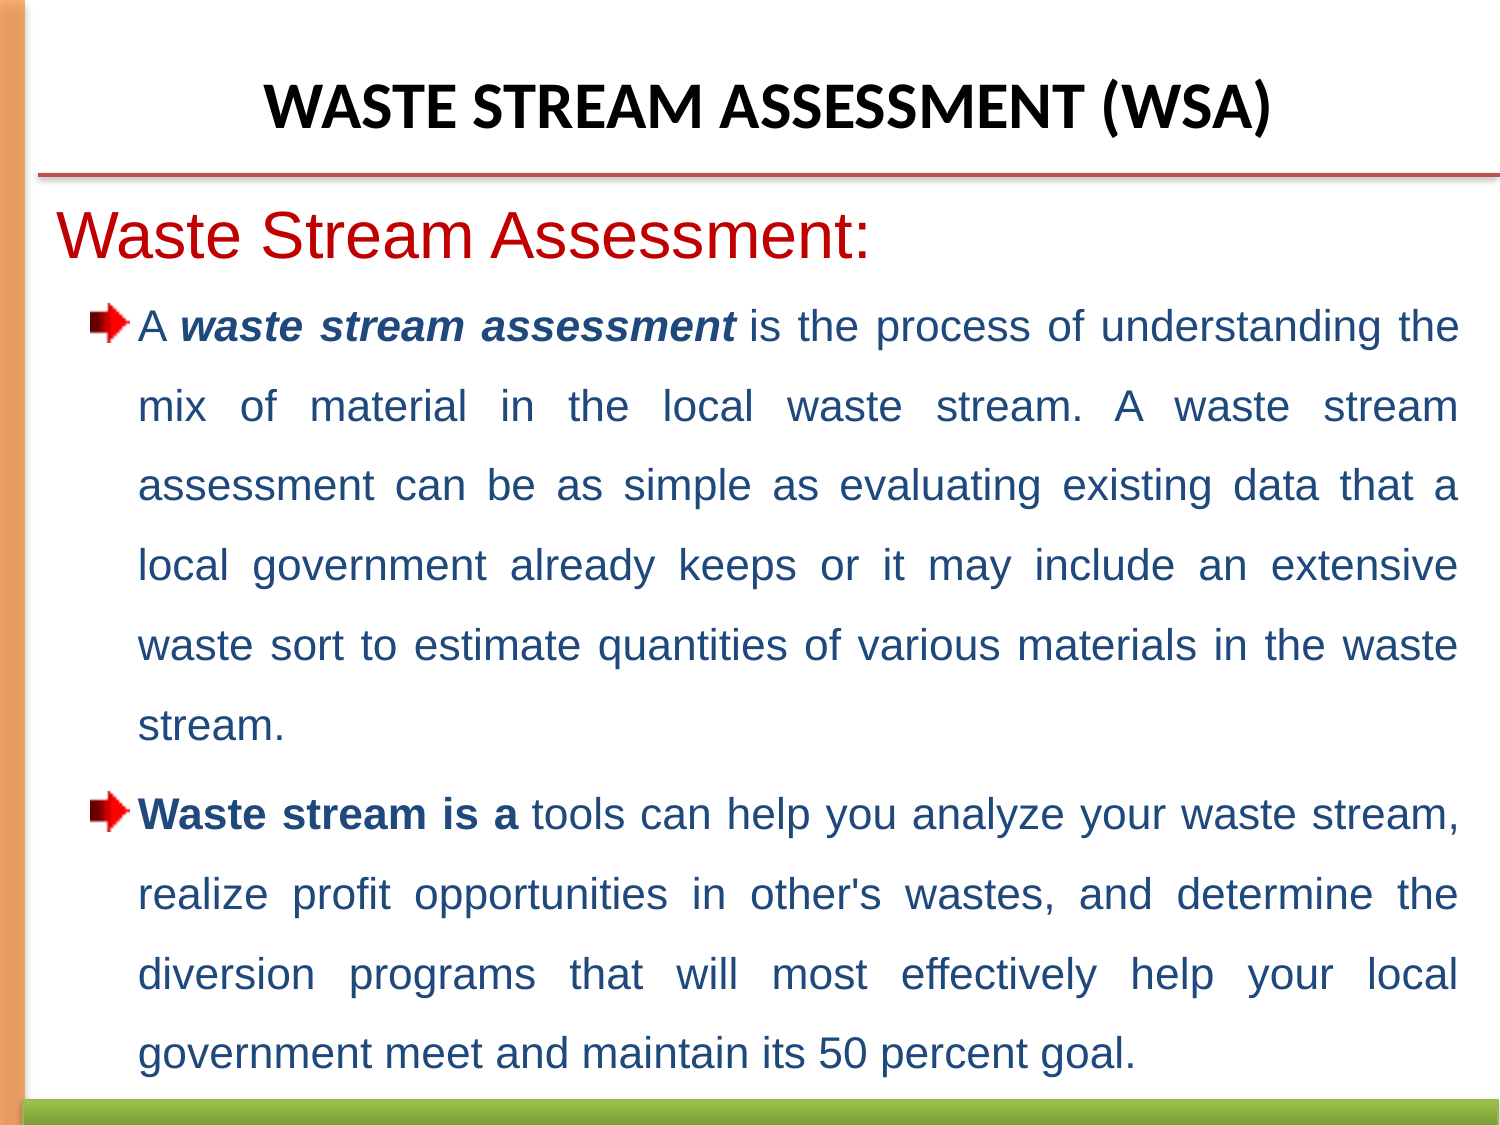

WASTE STREAM ASSESSMENT (WSA)
Waste Stream Assessment:
A waste stream assessment is the process of understanding the mix of material in the local waste stream. A waste stream assessment can be as simple as evaluating existing data that a local government already keeps or it may include an extensive waste sort to estimate quantities of various materials in the waste stream.
Waste stream is a tools can help you analyze your waste stream, realize profit opportunities in other's wastes, and determine the diversion programs that will most effectively help your local government meet and maintain its 50 percent goal.